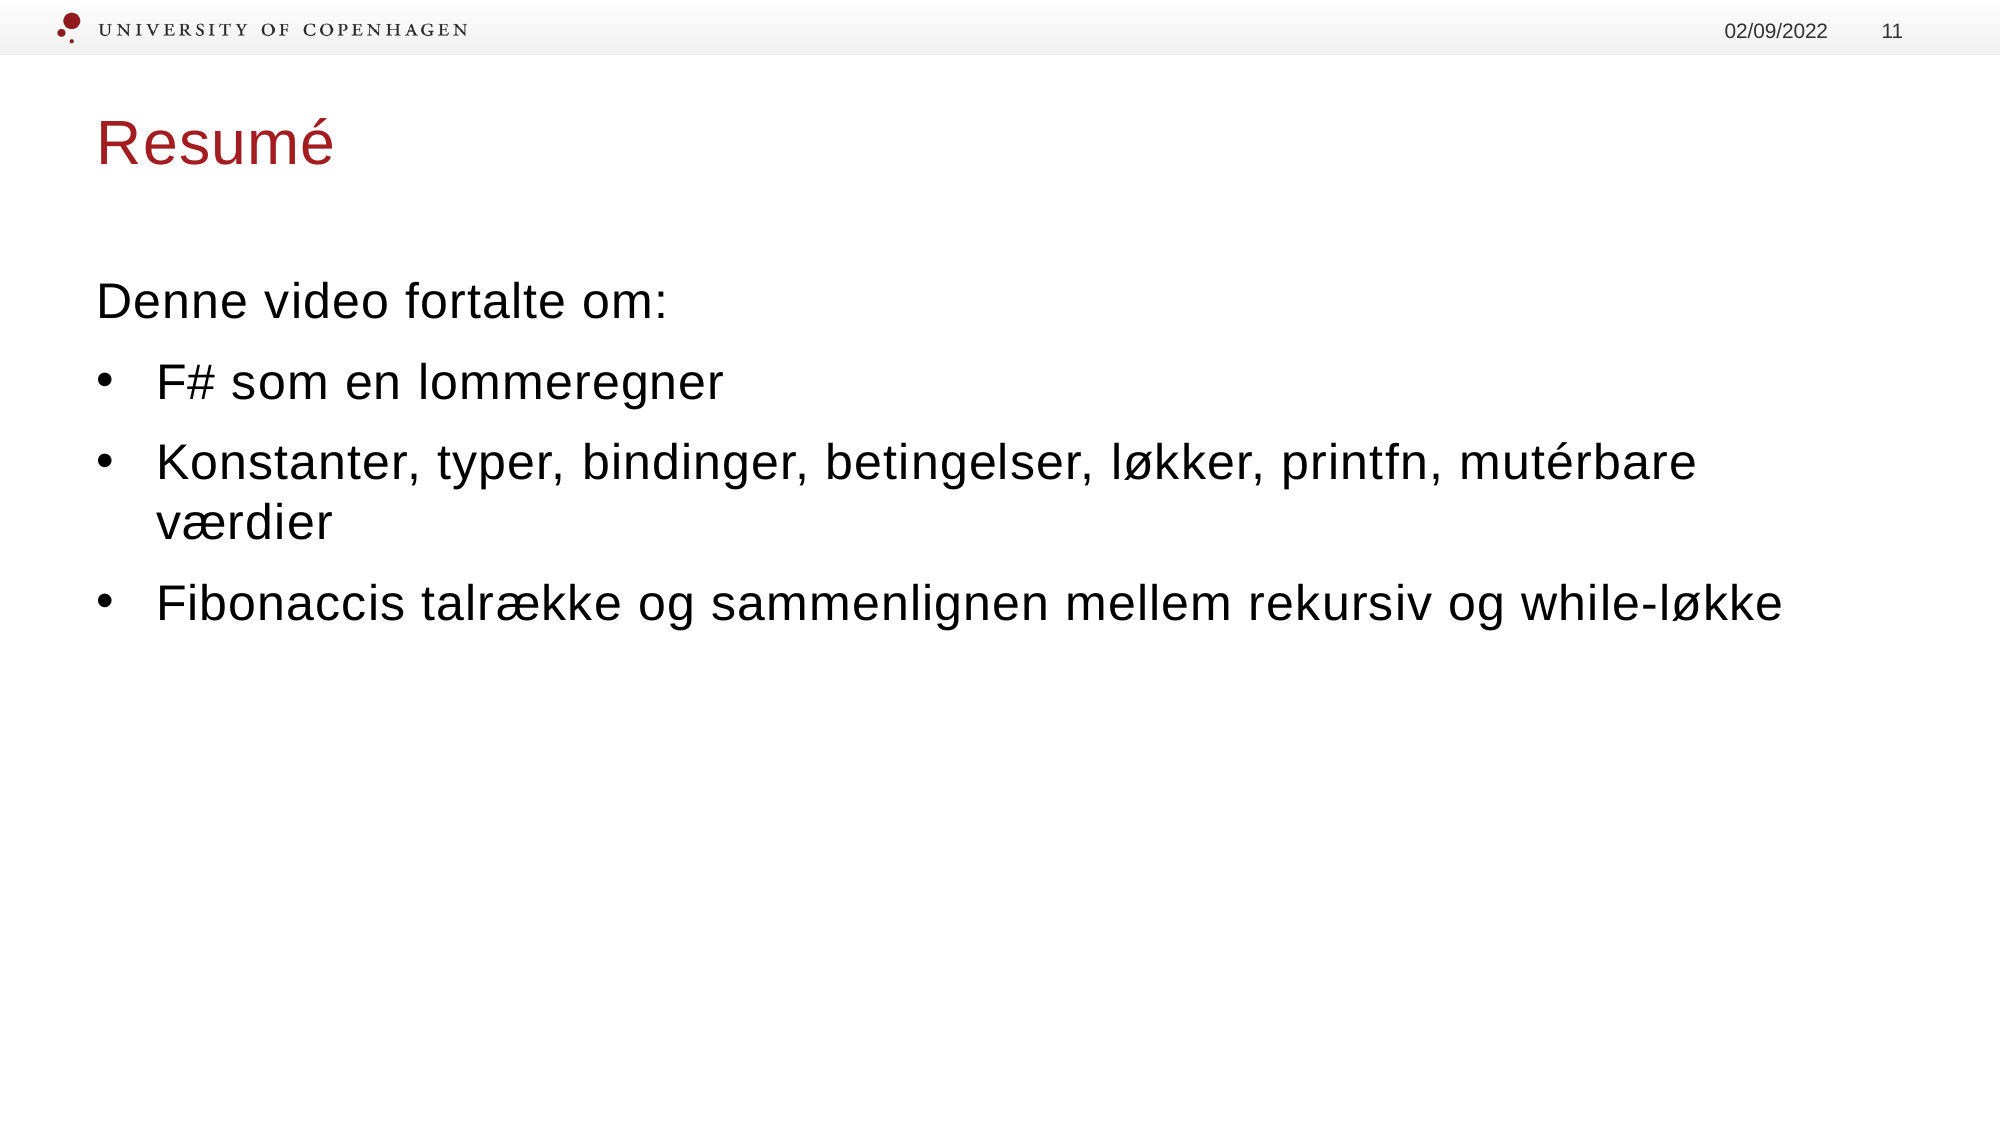

02/09/2022
11
# Resumé
Denne video fortalte om:
F# som en lommeregner
Konstanter, typer, bindinger, betingelser, løkker, printfn, mutérbare værdier
Fibonaccis talrække og sammenlignen mellem rekursiv og while-løkke